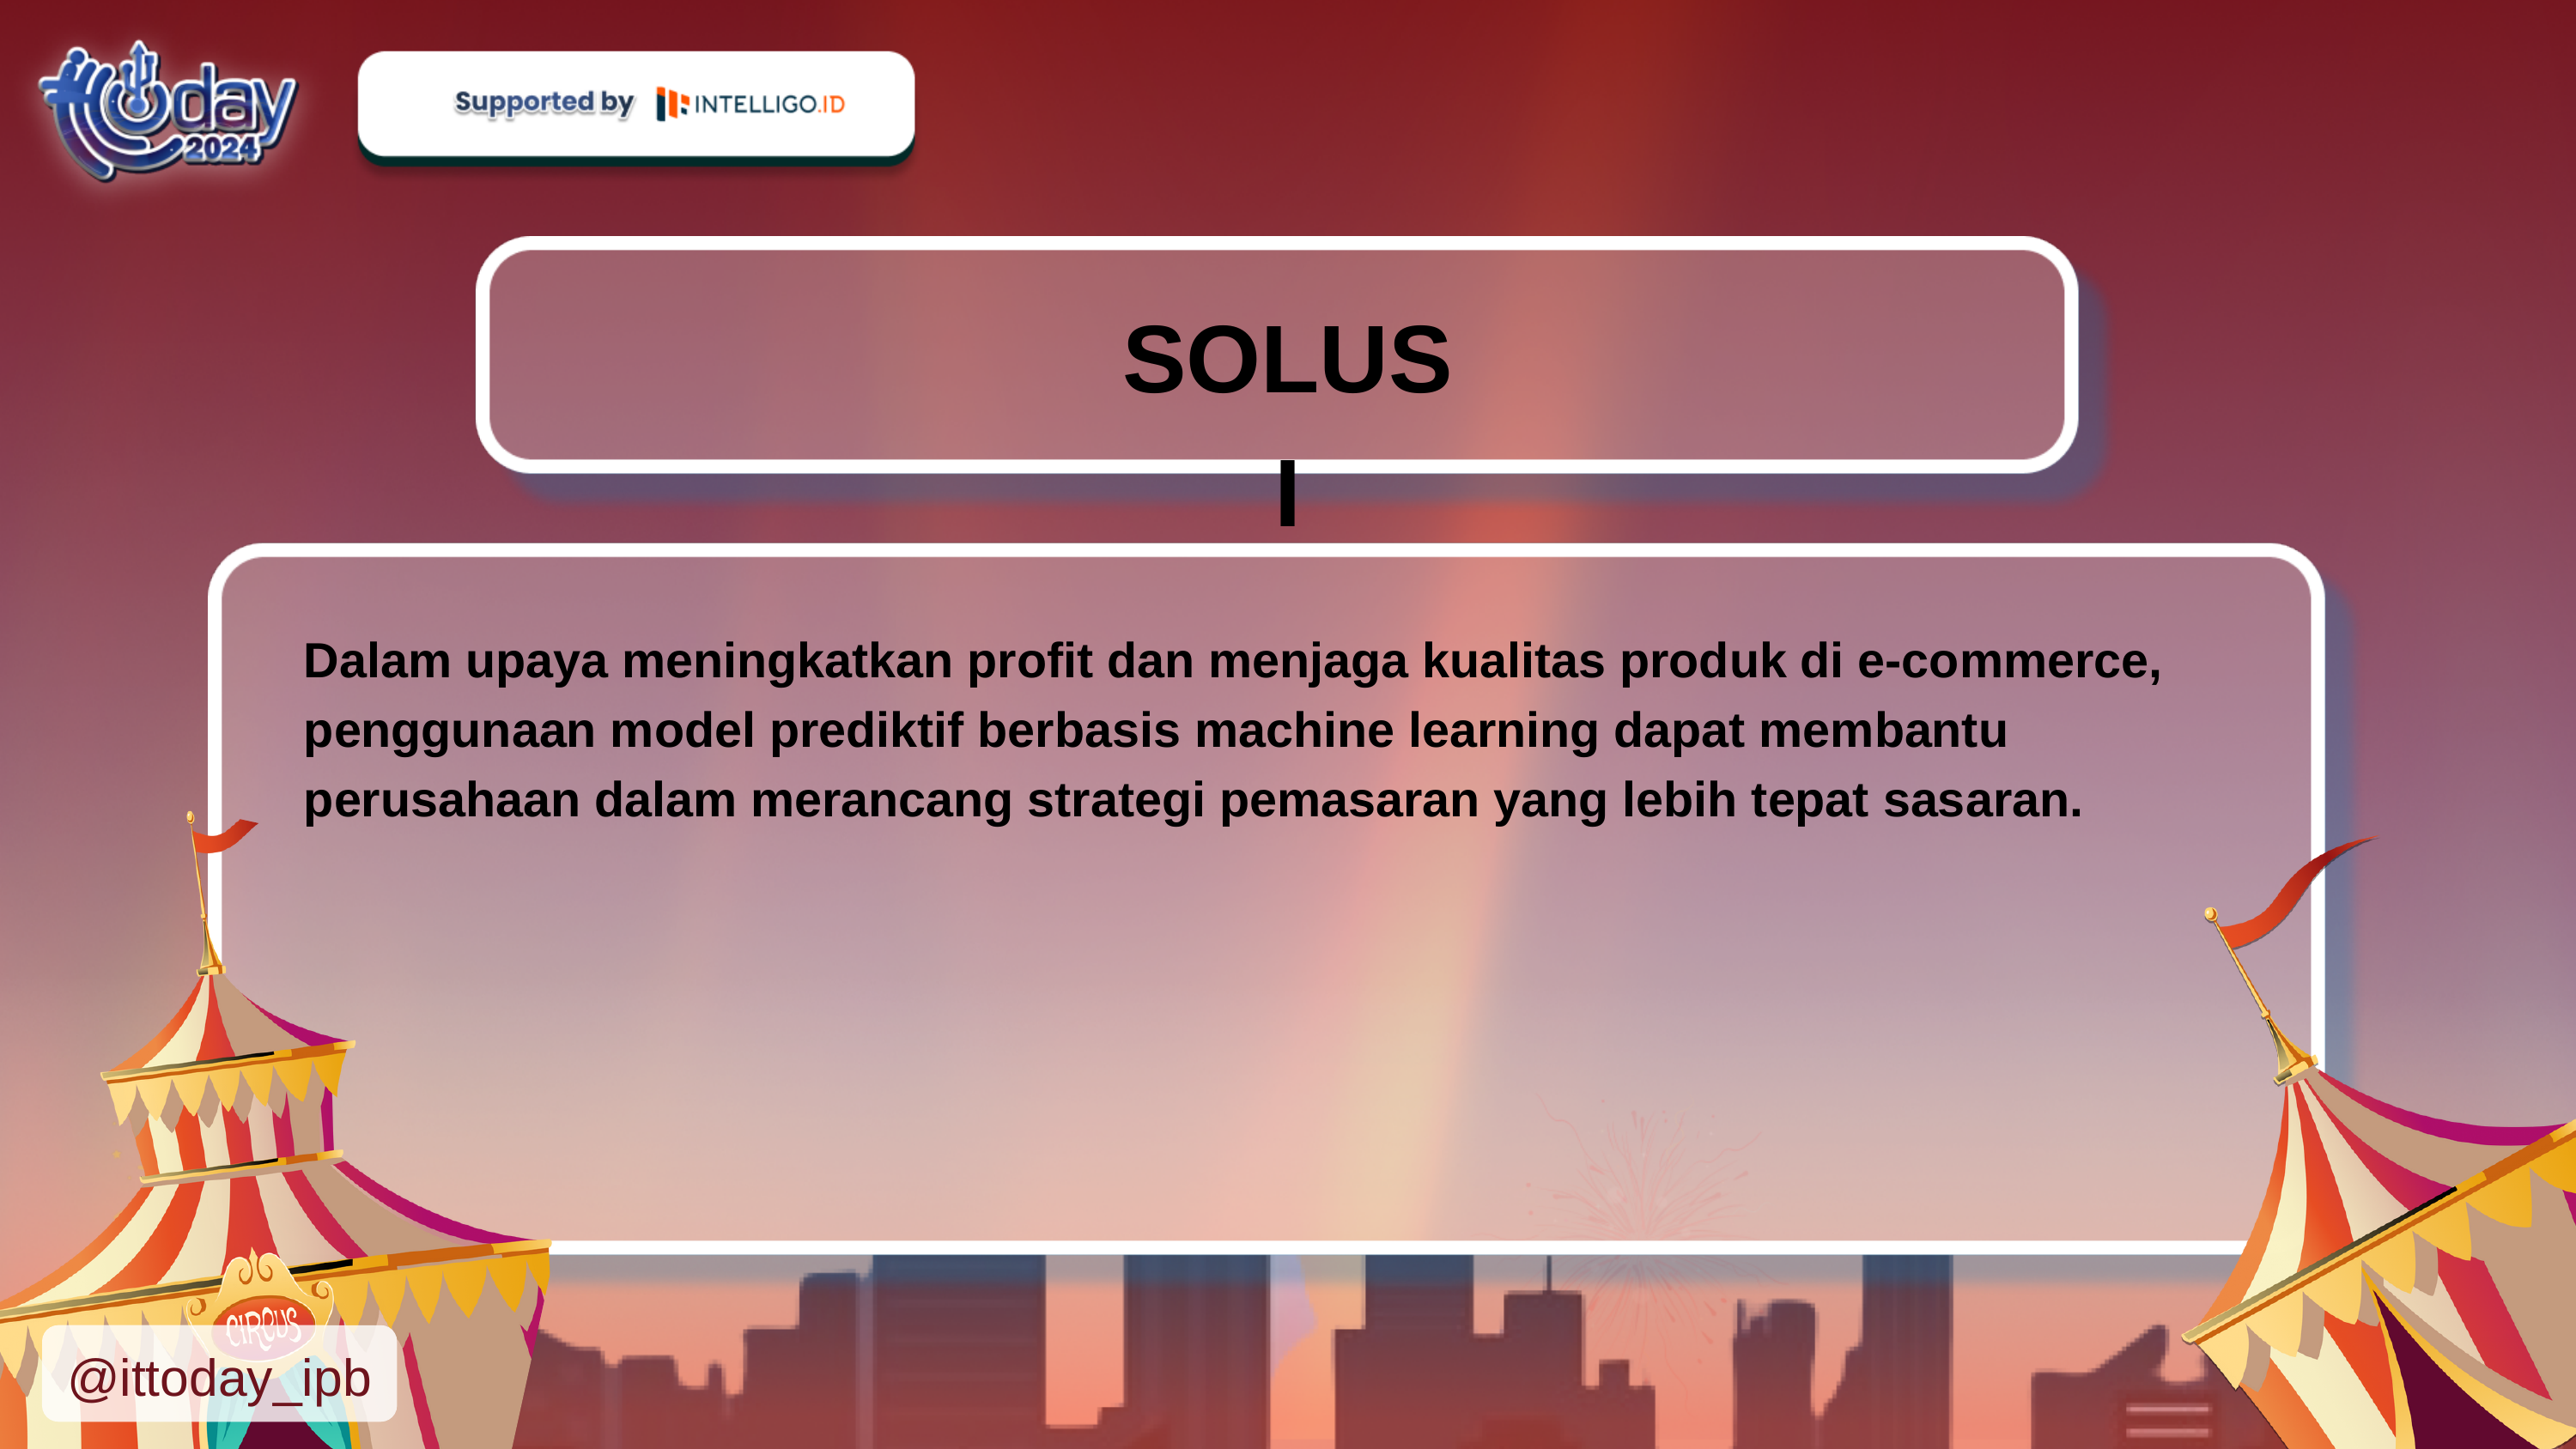

SOLUSI

Dalam upaya meningkatkan profit dan menjaga kualitas produk di e-commerce, penggunaan model prediktif berbasis machine learning dapat membantu perusahaan dalam merancang strategi pemasaran yang lebih tepat sasaran.

@ittoday_ipb